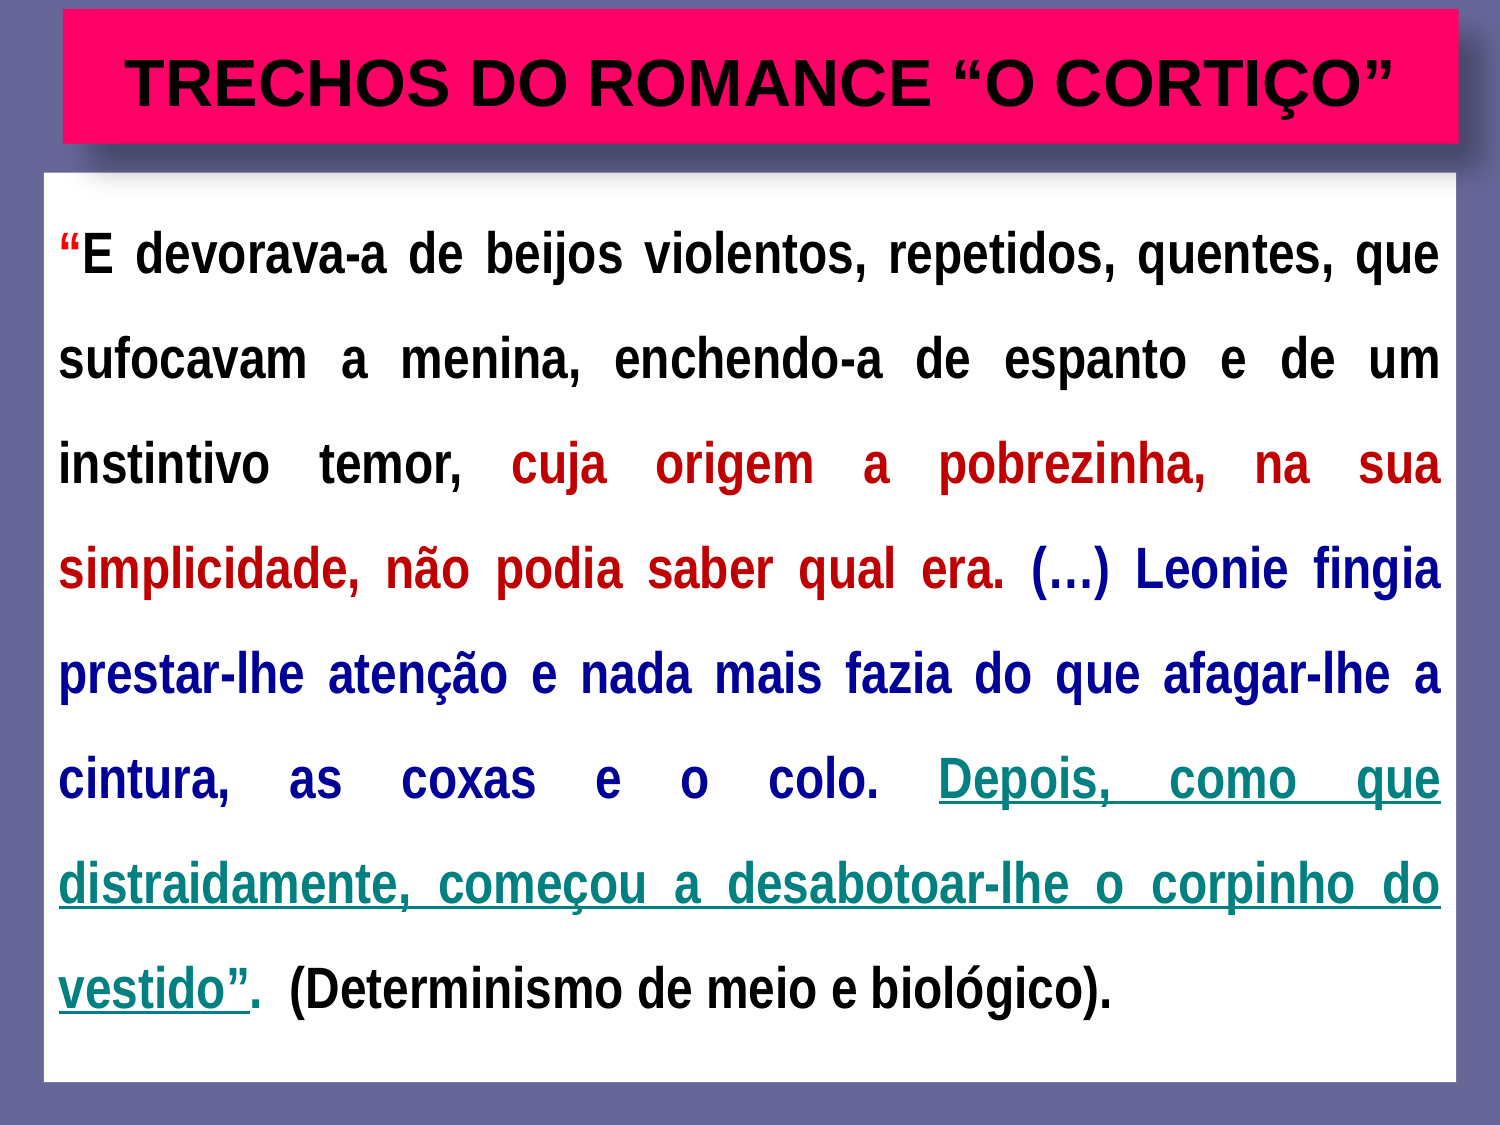

# TRECHOS DO ROMANCE “O CORTIÇO”
“E devorava-a de beijos violentos, repetidos, quentes, que sufocavam a menina, enchendo-a de espanto e de um instintivo temor, cuja origem a pobrezinha, na sua simplicidade, não podia saber qual era. (…) Leonie fingia prestar-lhe atenção e nada mais fazia do que afagar-lhe a cintura, as coxas e o colo. Depois, como que distraidamente, começou a desabotoar-lhe o corpinho do vestido”.  (Determinismo de meio e biológico).